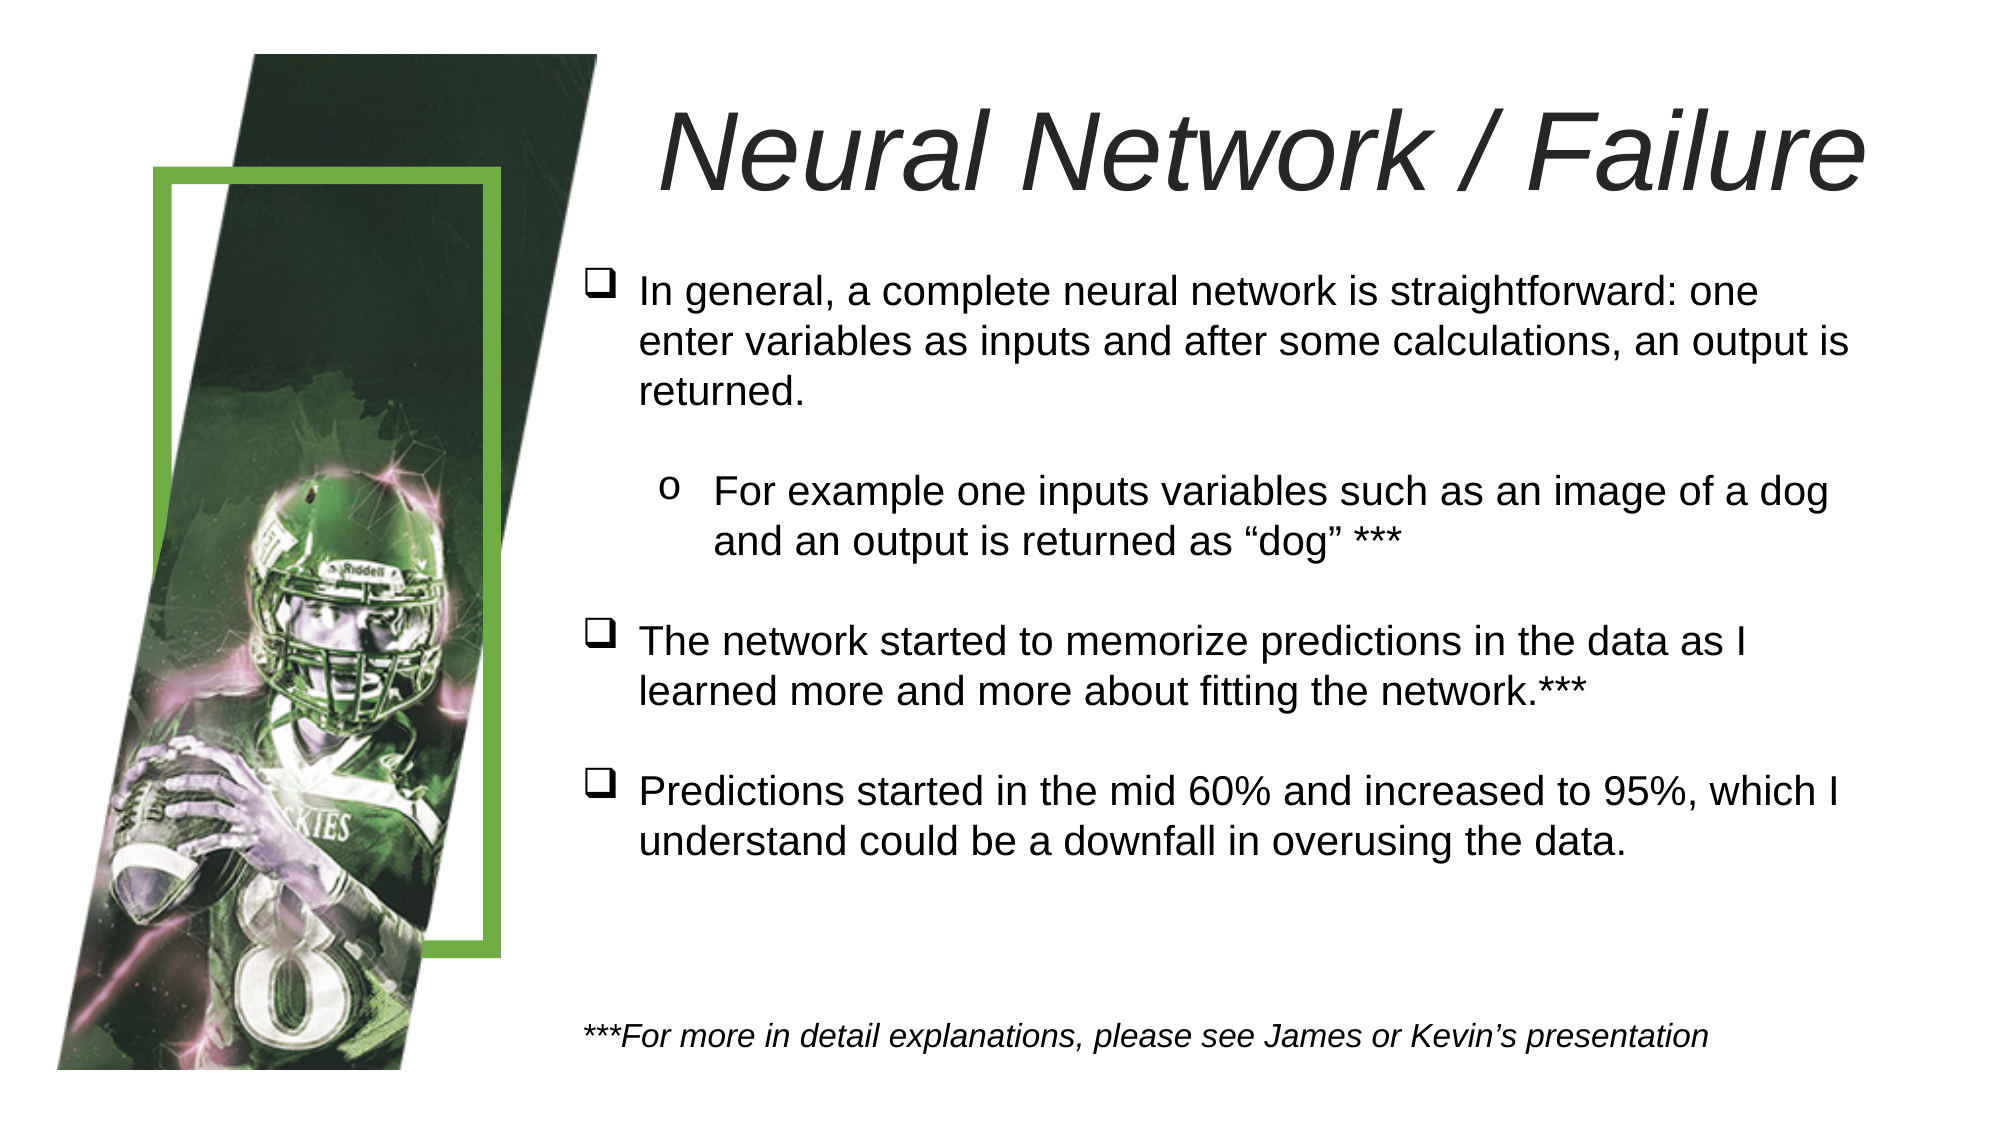

Neural Network / Failure
In general, a complete neural network is straightforward: one enter variables as inputs and after some calculations, an output is returned.

For example one inputs variables such as an image of a dog and an output is returned as “dog” ***

The network started to memorize predictions in the data as I learned more and more about fitting the network.***

Predictions started in the mid 60% and increased to 95%, which I understand could be a downfall in overusing the data.

***For more in detail explanations, please see James or Kevin’s presentation